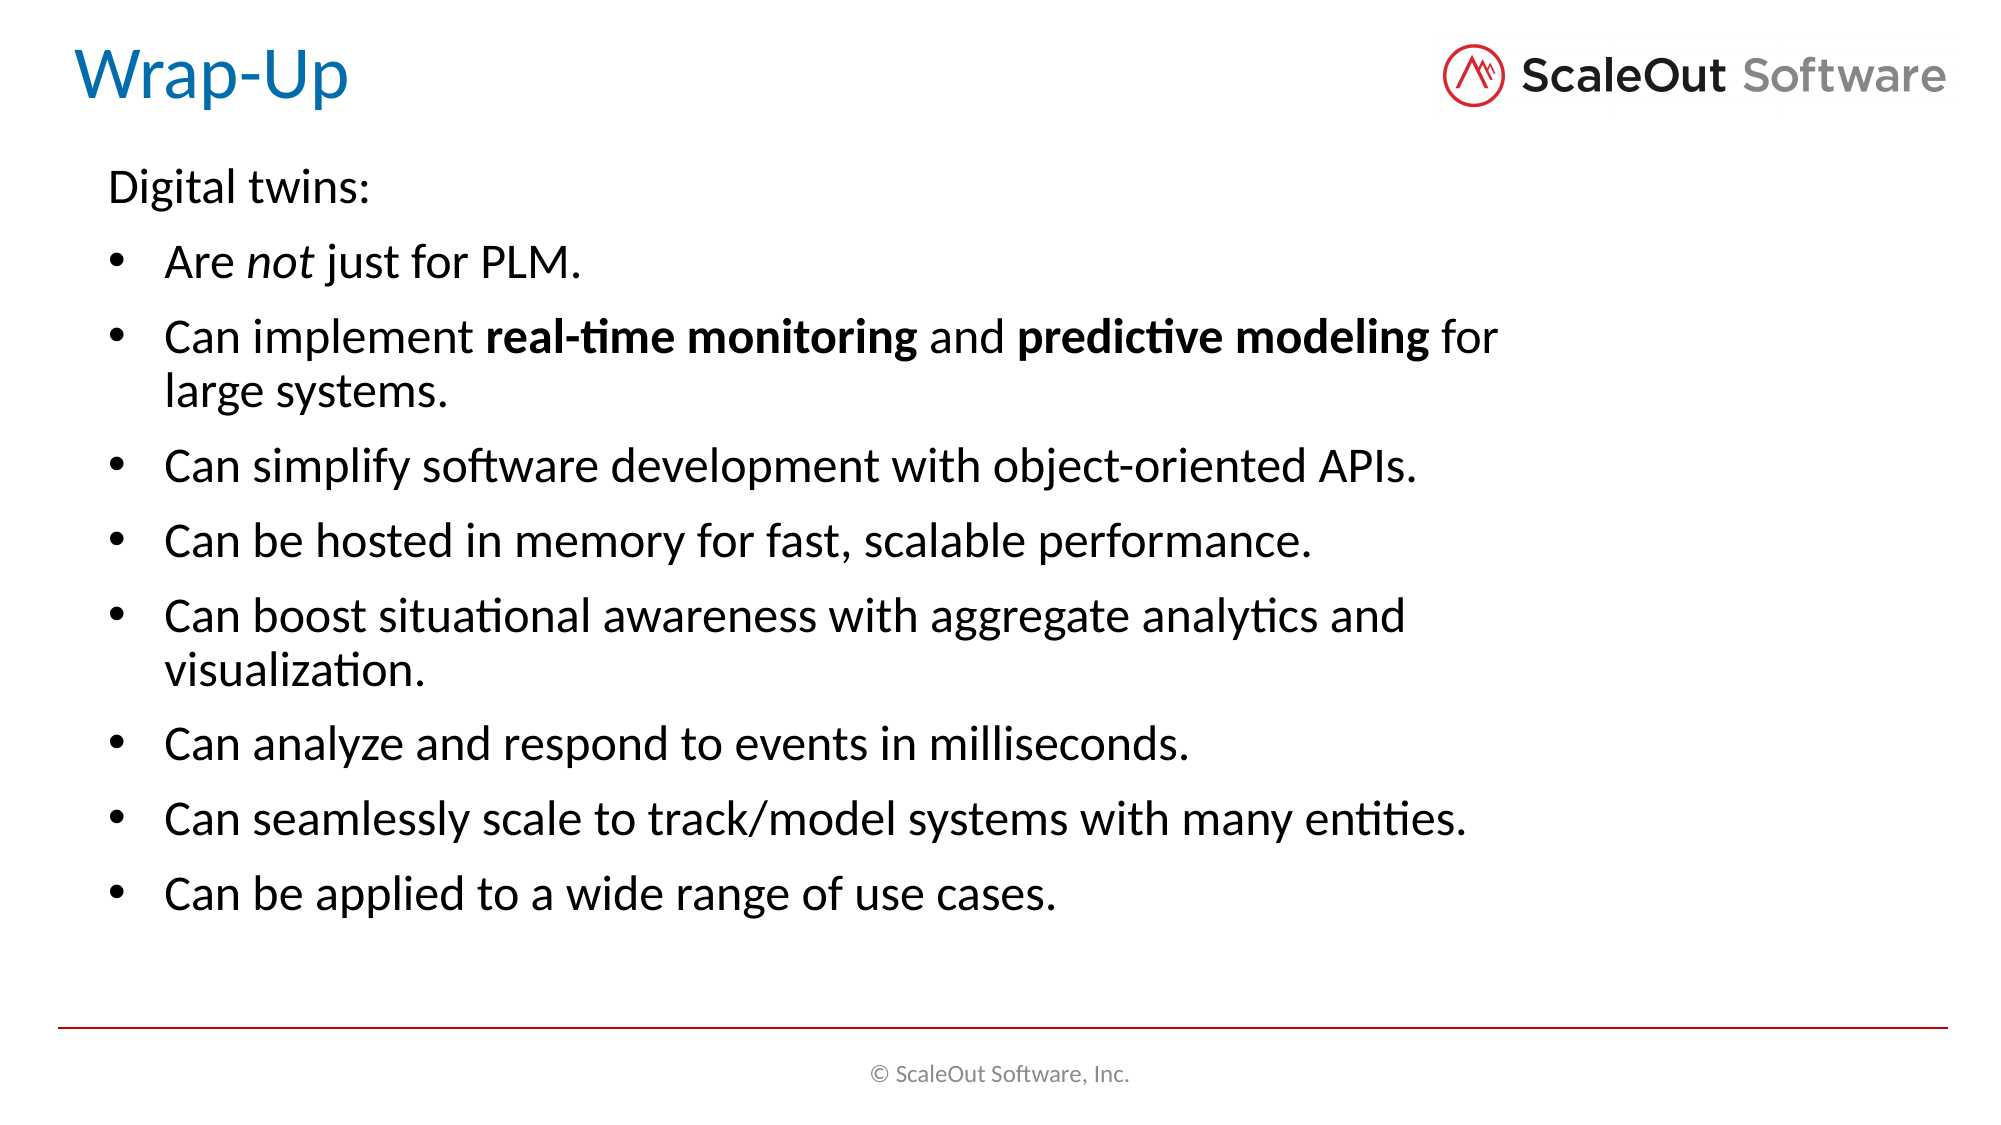

# Wrap-Up
Digital twins:
Are not just for PLM.
Can implement real-time monitoring and predictive modeling for large systems.
Can simplify software development with object-oriented APIs.
Can be hosted in memory for fast, scalable performance.
Can boost situational awareness with aggregate analytics and visualization.
Can analyze and respond to events in milliseconds.
Can seamlessly scale to track/model systems with many entities.
Can be applied to a wide range of use cases.
© ScaleOut Software, Inc.